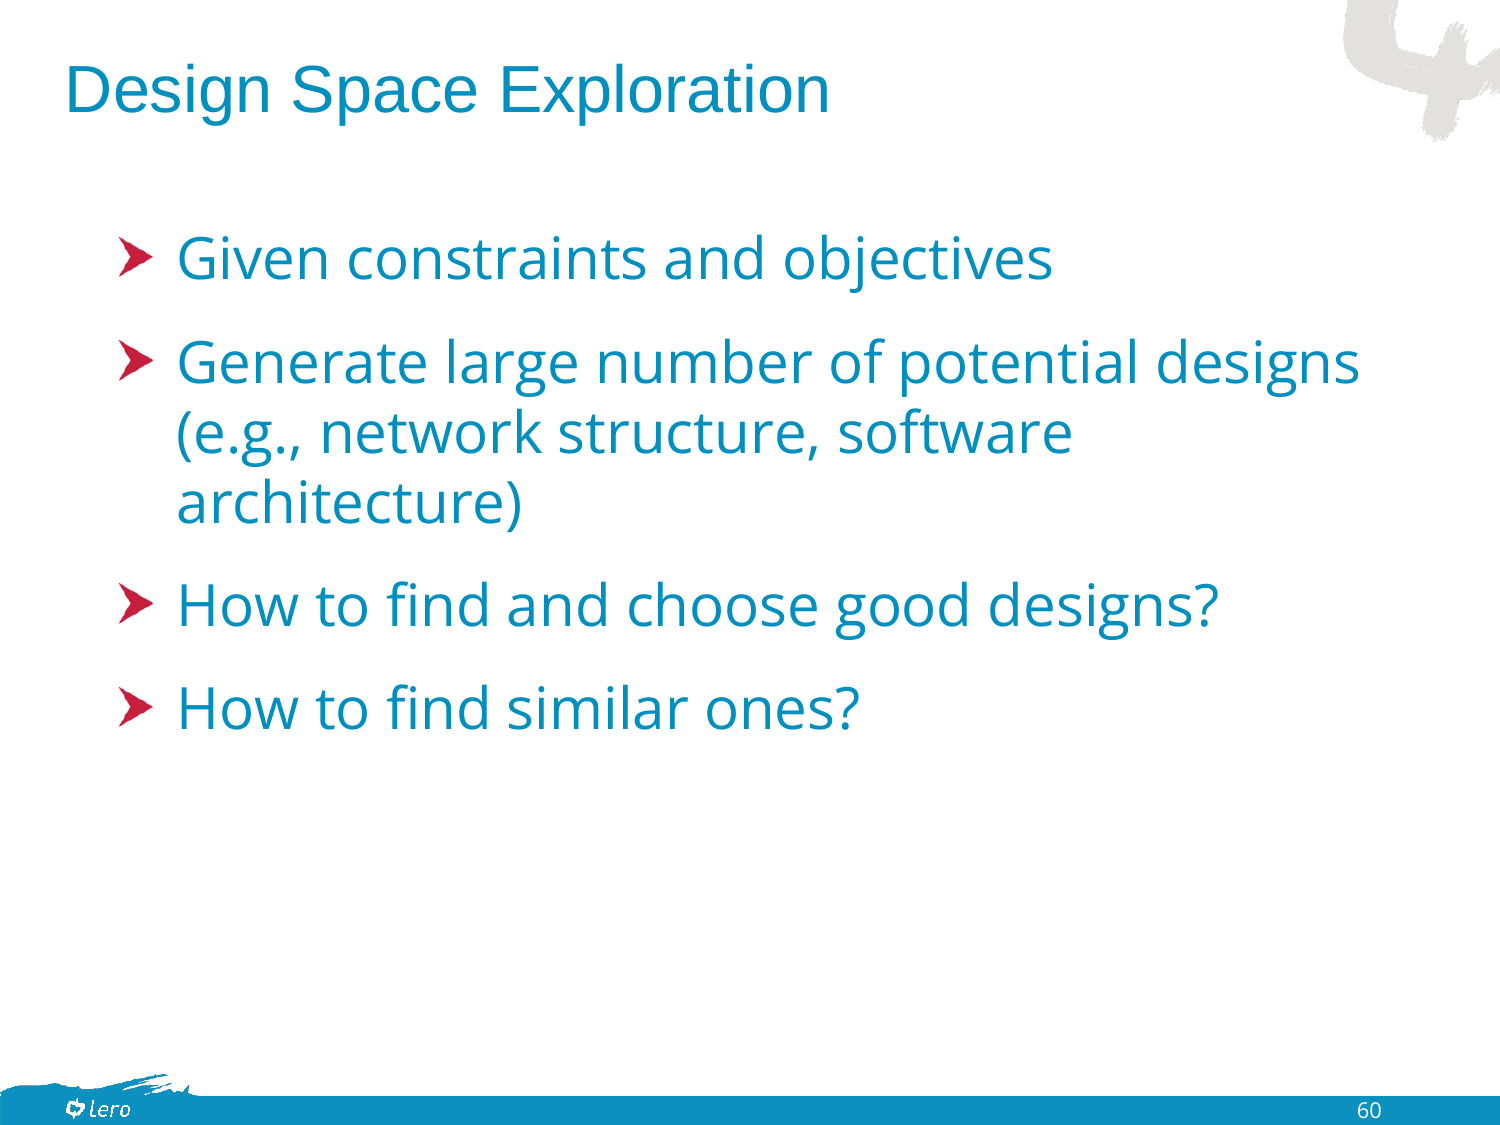

# Design Space Exploration
Given constraints and objectives
Generate large number of potential designs (e.g., network structure, software architecture)
How to find and choose good designs?
How to find similar ones?
60